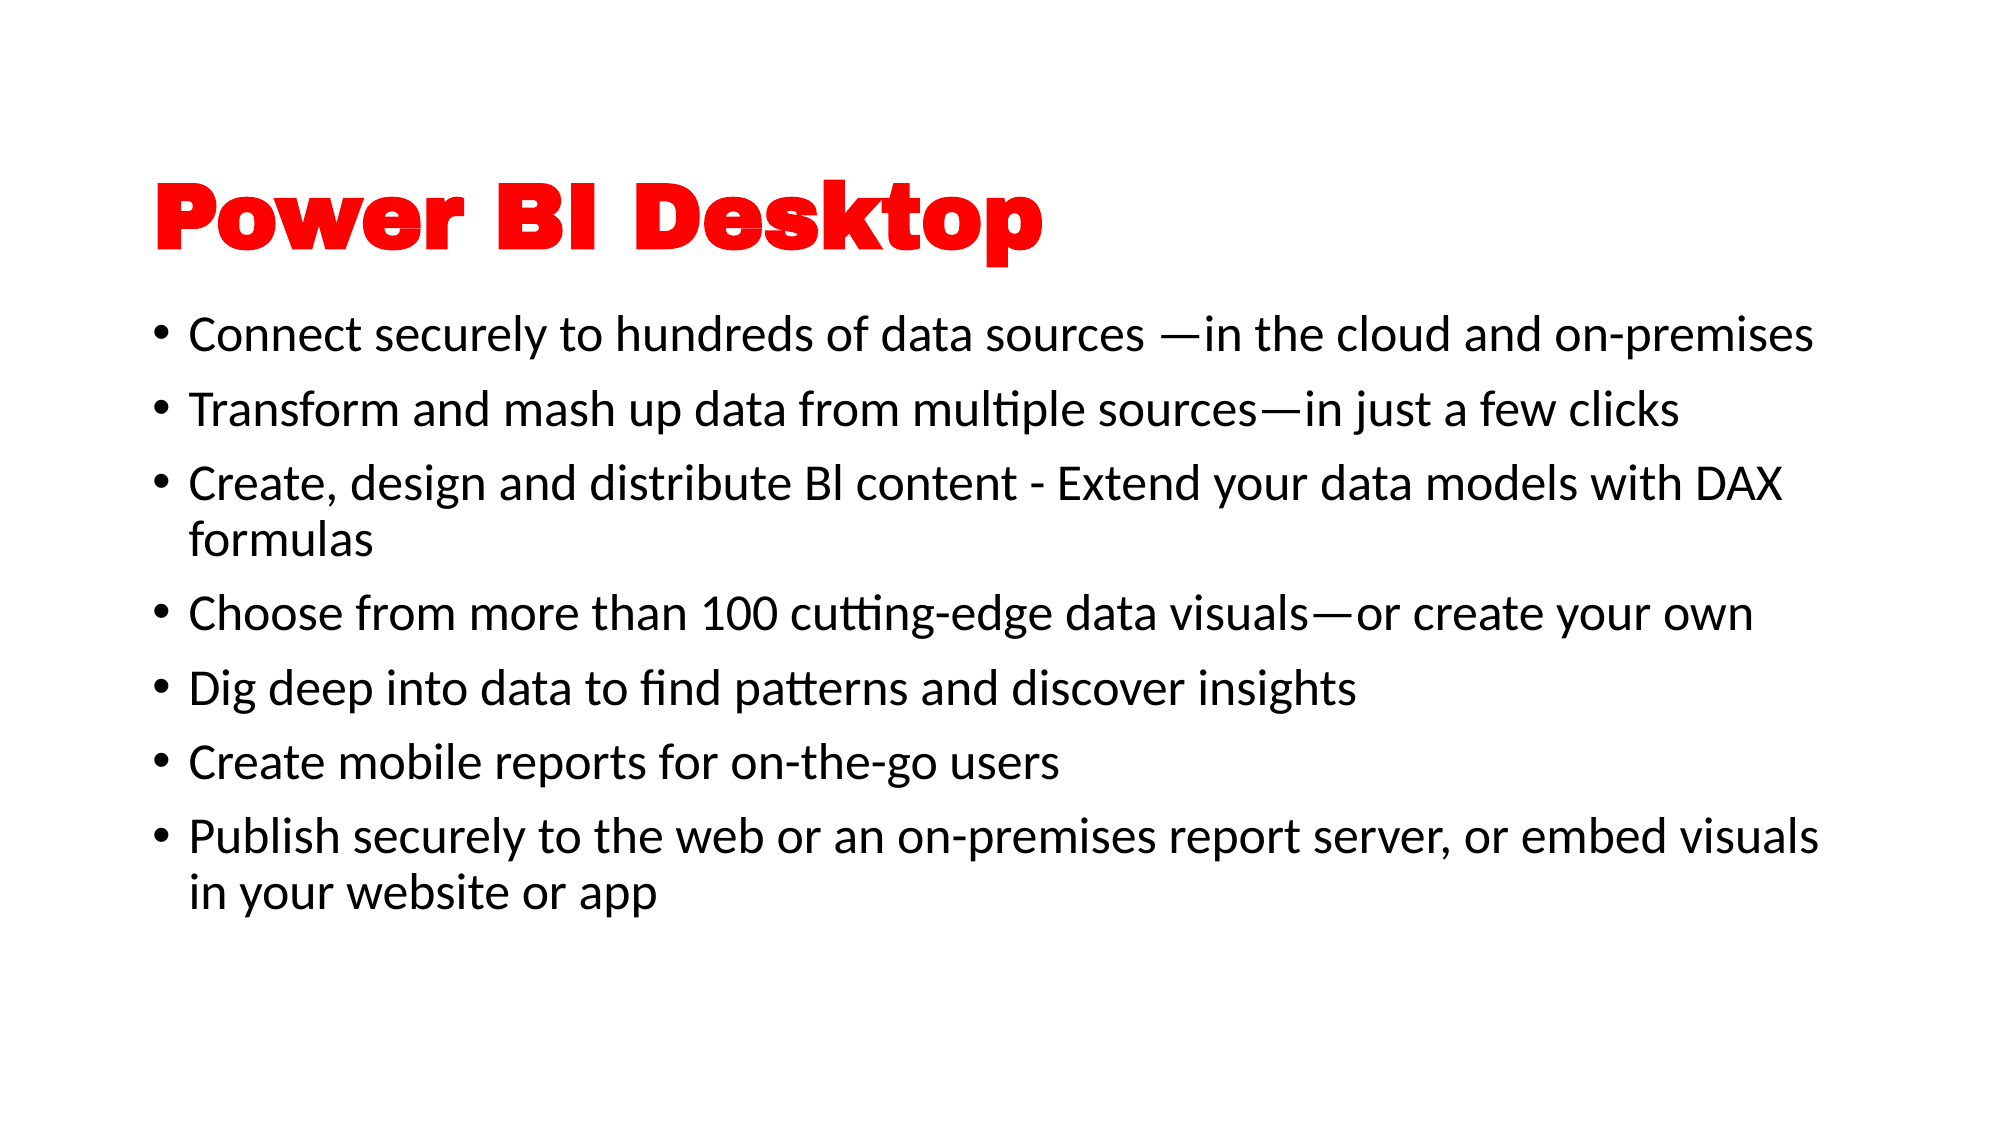

# Power BI Desktop
Connect securely to hundreds of data sources —in the cloud and on-premises
Transform and mash up data from multiple sources—in just a few clicks
Create, design and distribute Bl content - Extend your data models with DAX  formulas
Choose from more than 100 cutting-edge data visuals—or create your own
Dig deep into data to find patterns and discover insights
Create mobile reports for on-the-go users
Publish securely to the web or an on-premises report server, or embed visuals in your website or app